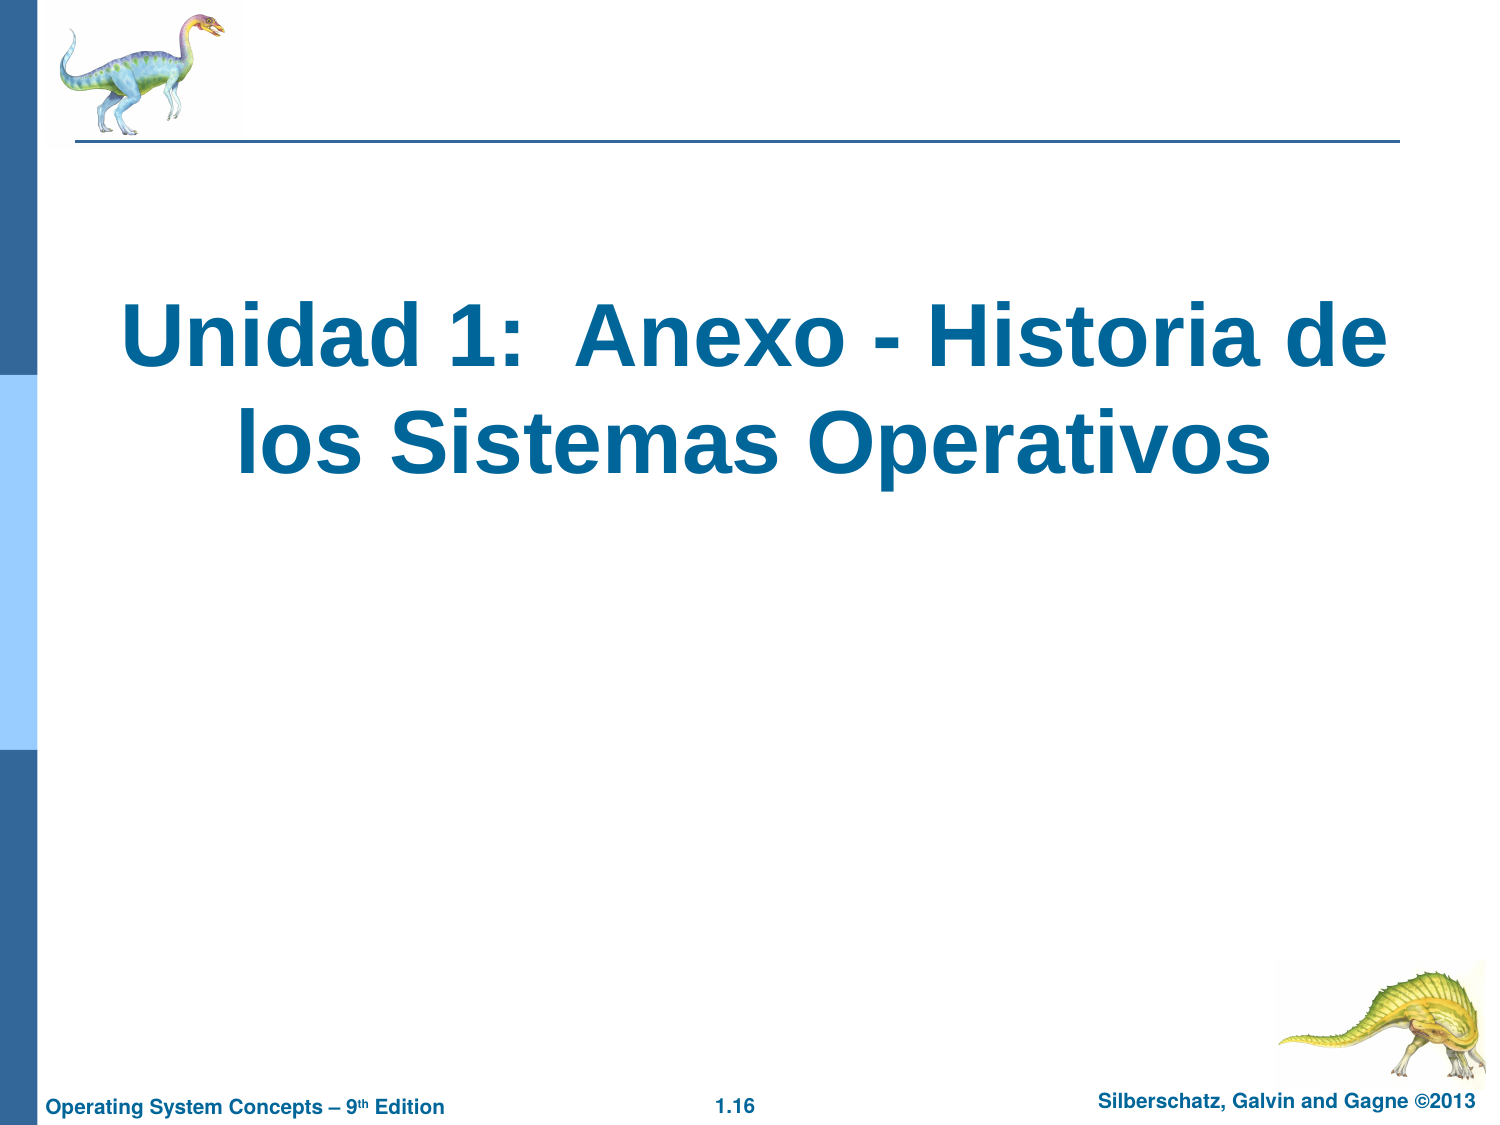

# Unidad 1:  Anexo - Historia de los Sistemas Operativos